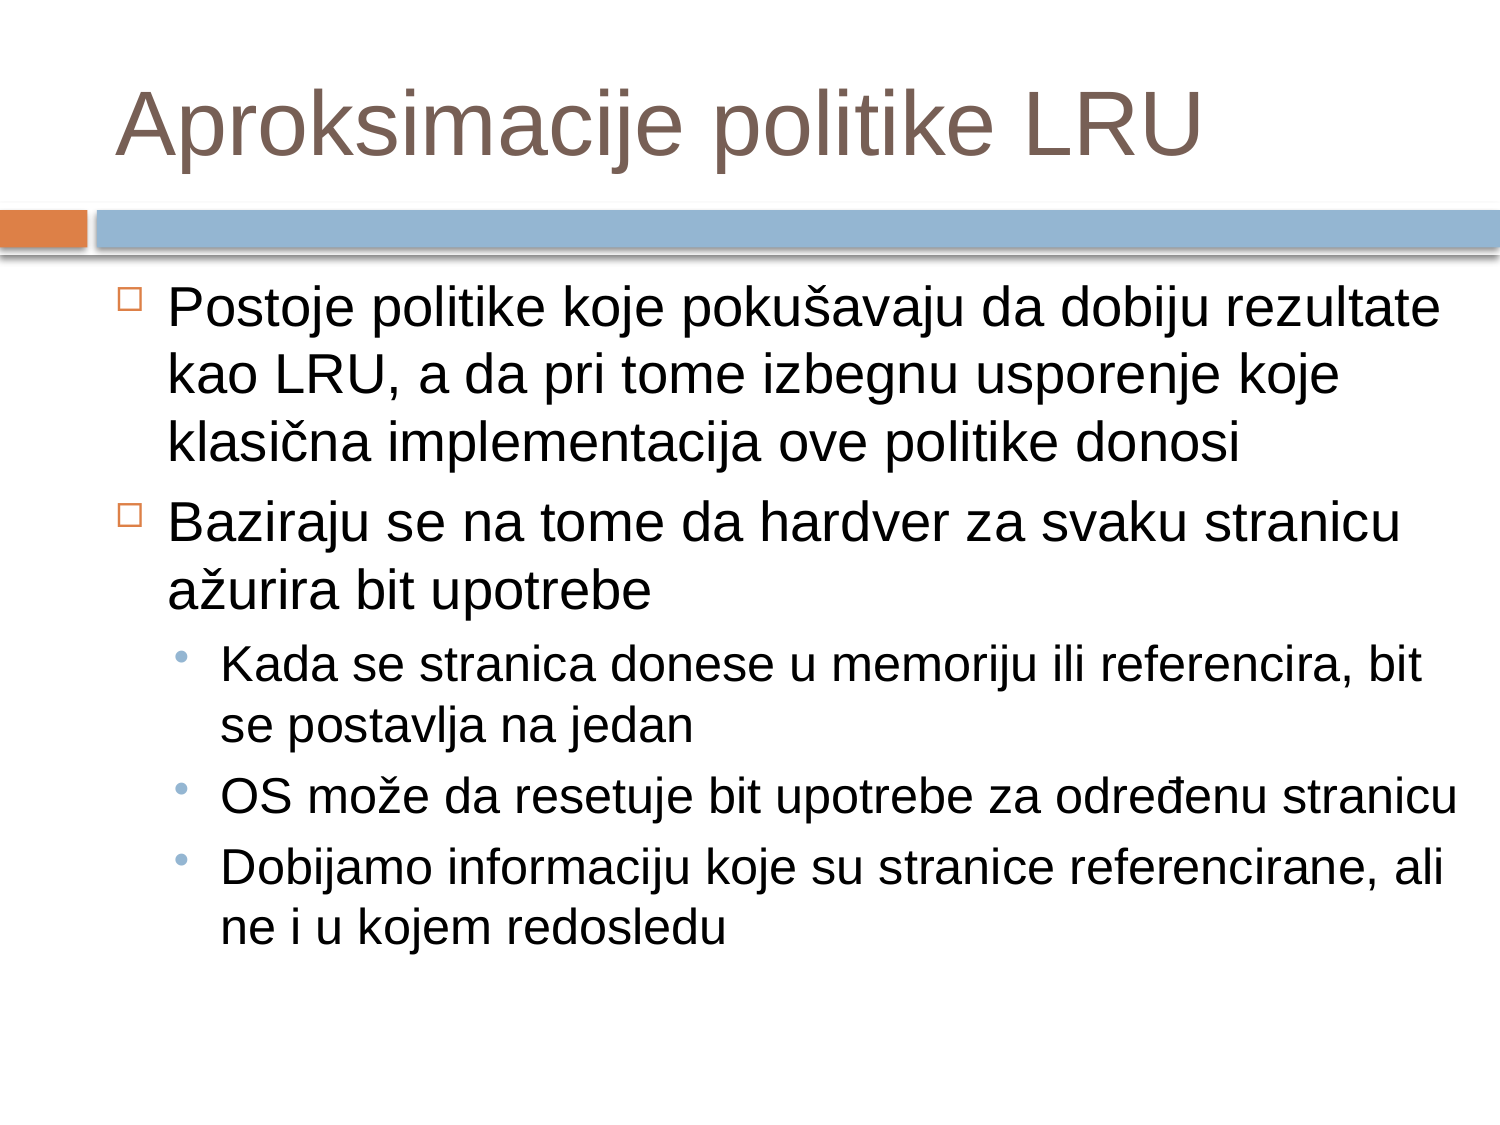

# Aproksimacije politike LRU
Postoje politike koje pokušavaju da dobiju rezultate kao LRU, a da pri tome izbegnu usporenje koje klasična implementacija ove politike donosi
Baziraju se na tome da hardver za svaku stranicu ažurira bit upotrebe
Kada se stranica donese u memoriju ili referencira, bit se postavlja na jedan
OS može da resetuje bit upotrebe za određenu stranicu
Dobijamo informaciju koje su stranice referencirane, ali ne i u kojem redosledu